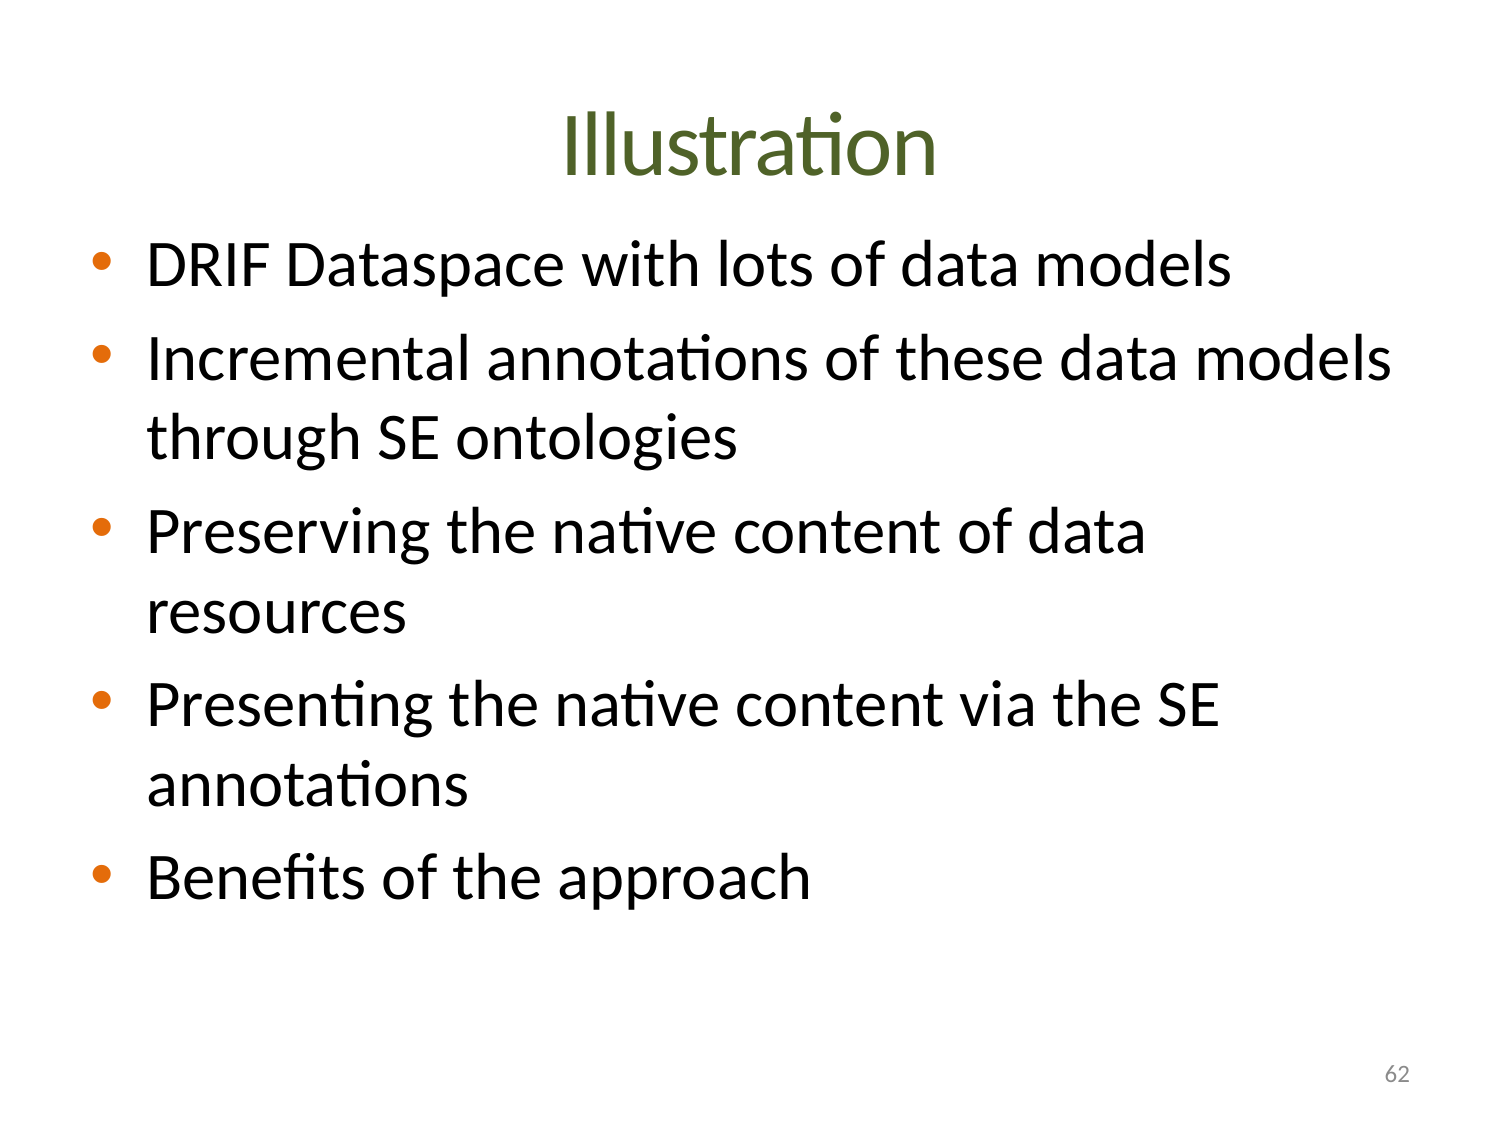

# Illustration
DRIF Dataspace with lots of data models
Incremental annotations of these data models through SE ontologies
Preserving the native content of data resources
Presenting the native content via the SE annotations
Benefits of the approach
62